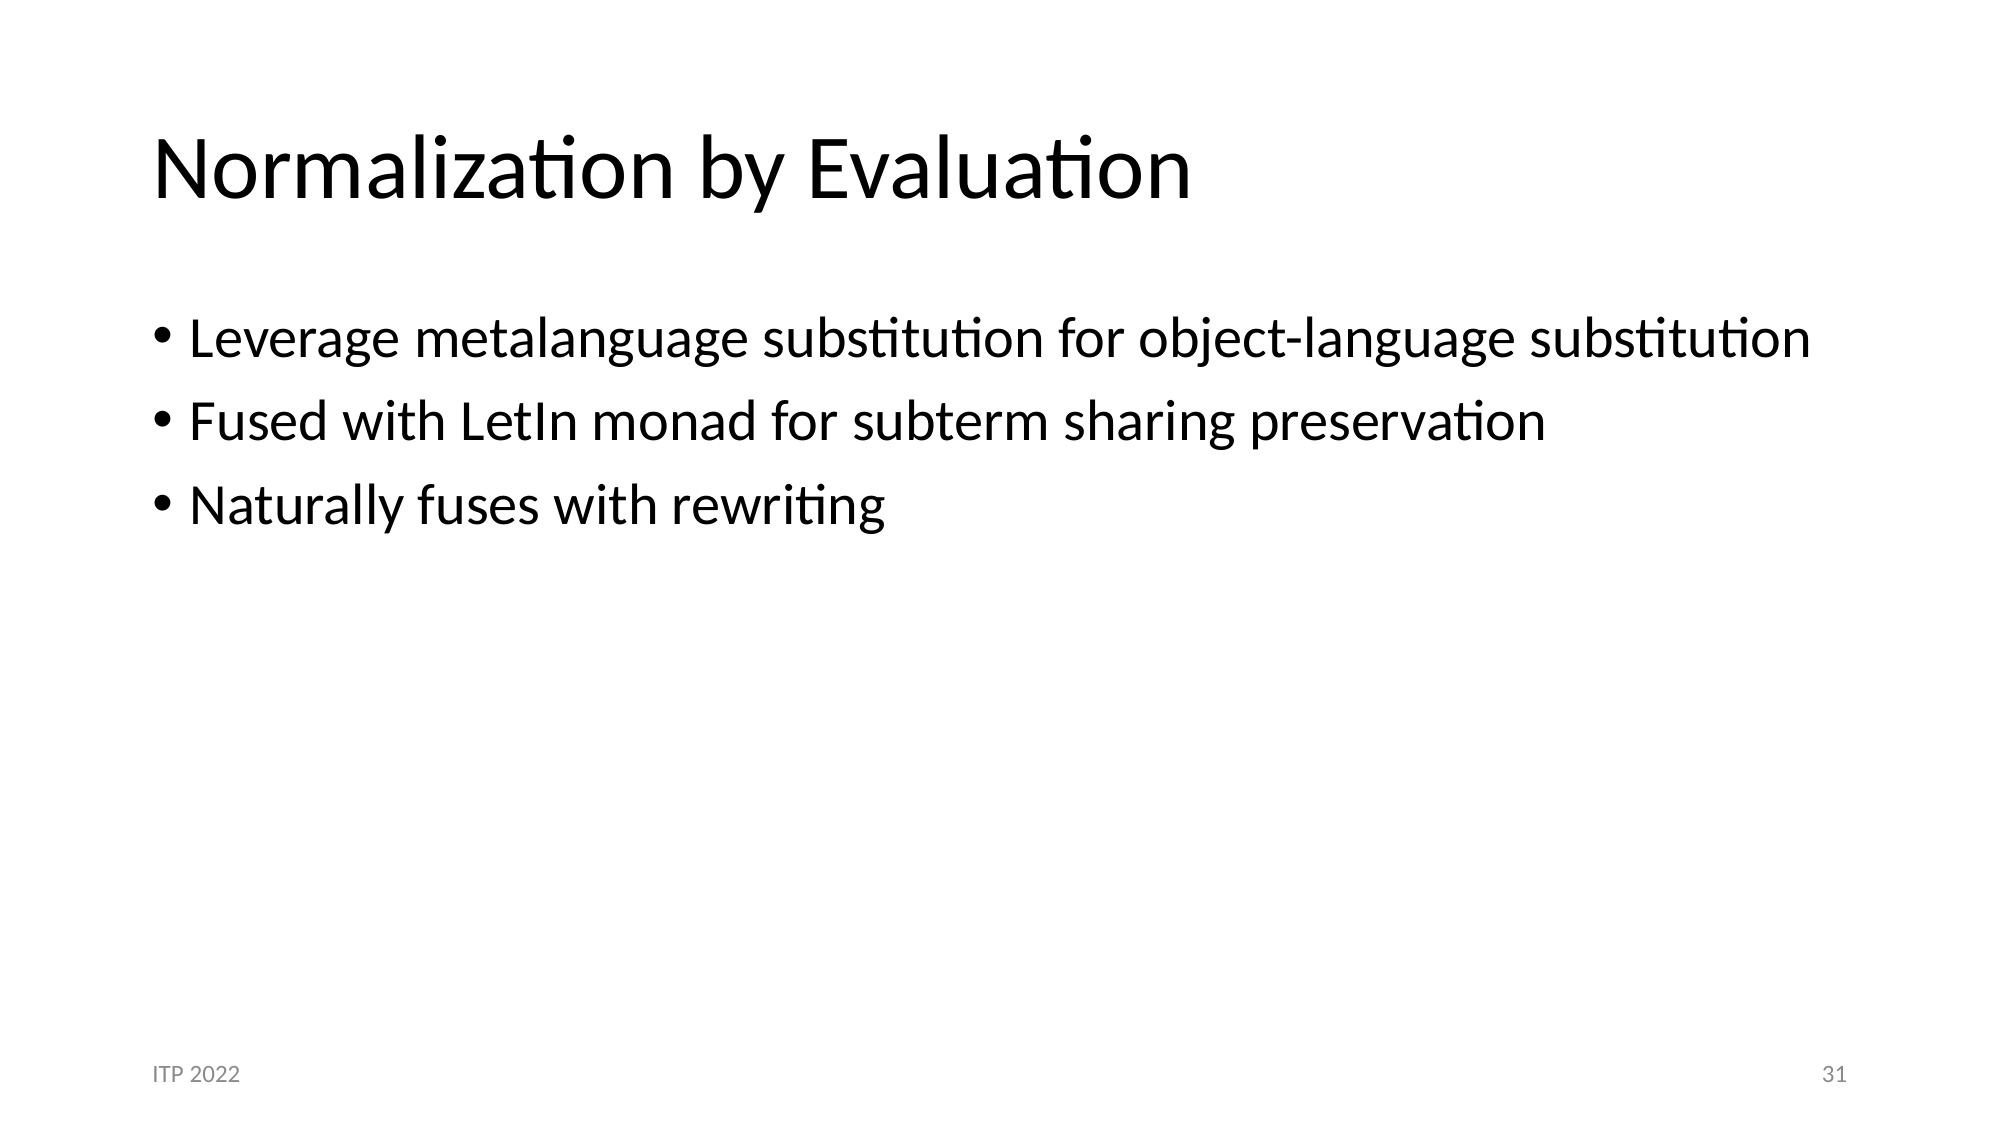

# Normalization by Evaluation
Leverage metalanguage substitution for object-language substitution
Fused with LetIn monad for subterm sharing preservation
Naturally fuses with rewriting

ITP 2022
31